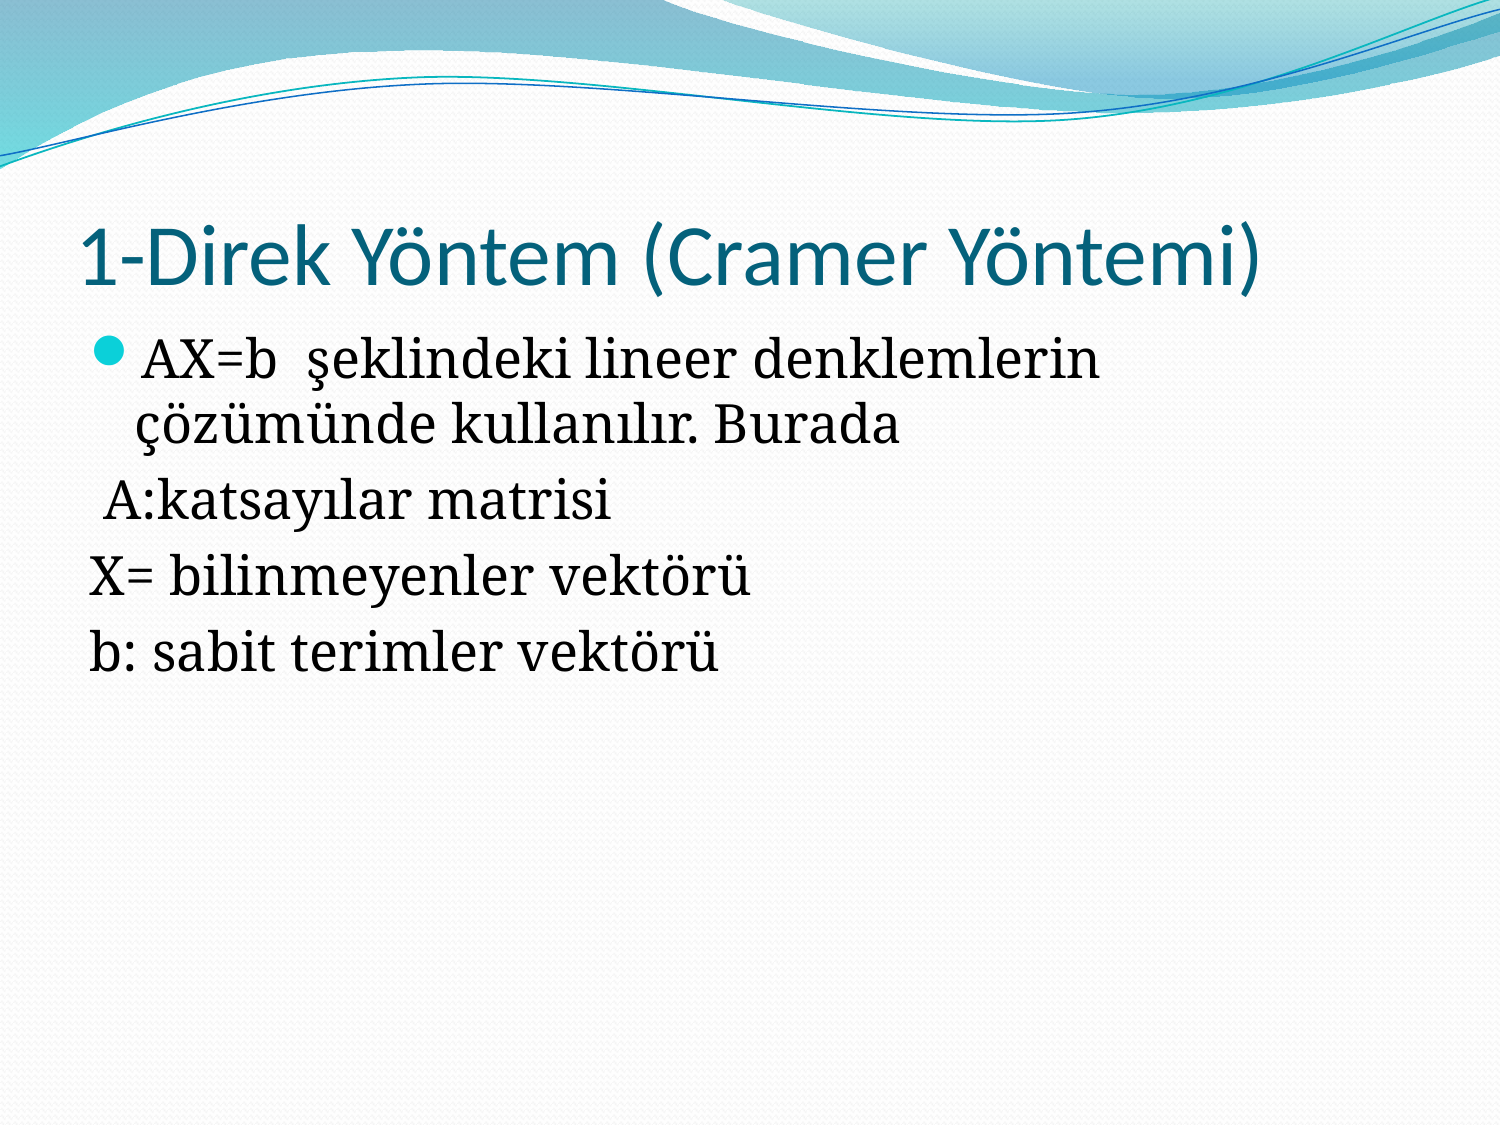

# 1-Direk Yöntem (Cramer Yöntemi)
AX=b  şeklindeki lineer denklemlerin çözümünde kullanılır. Burada
 A:katsayılar matrisi
X= bilinmeyenler vektörü
b: sabit terimler vektörü